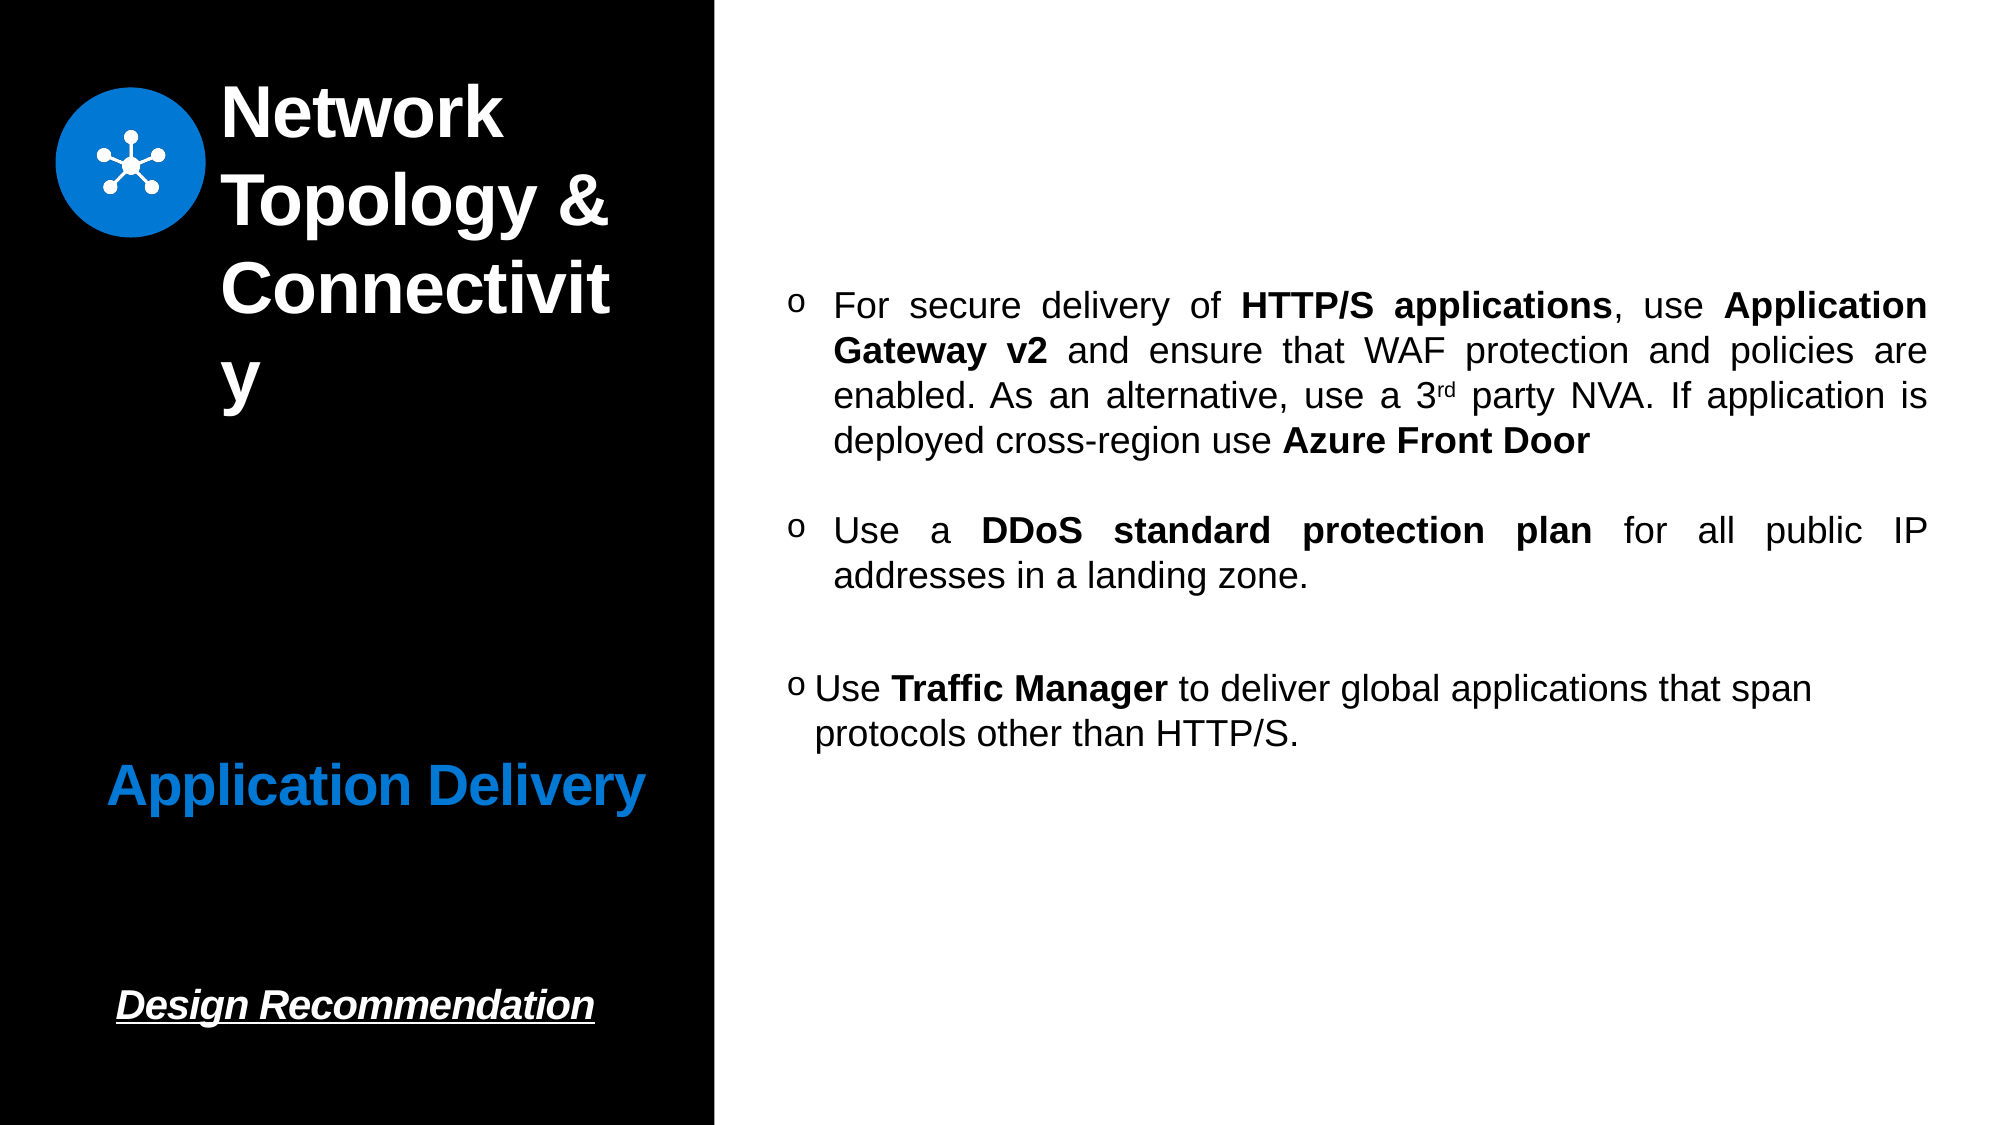

# Network Topology & Connectivity
For secure delivery of HTTP/S applications, use Application Gateway v2 and ensure that WAF protection and policies are enabled. As an alternative, use a 3rd party NVA. If application is deployed cross-region use Azure Front Door

Use a DDoS standard protection plan for all public IP addresses in a landing zone.

Use Traffic Manager to deliver global applications that span protocols other than HTTP/S.

Application Delivery
Design Recommendation